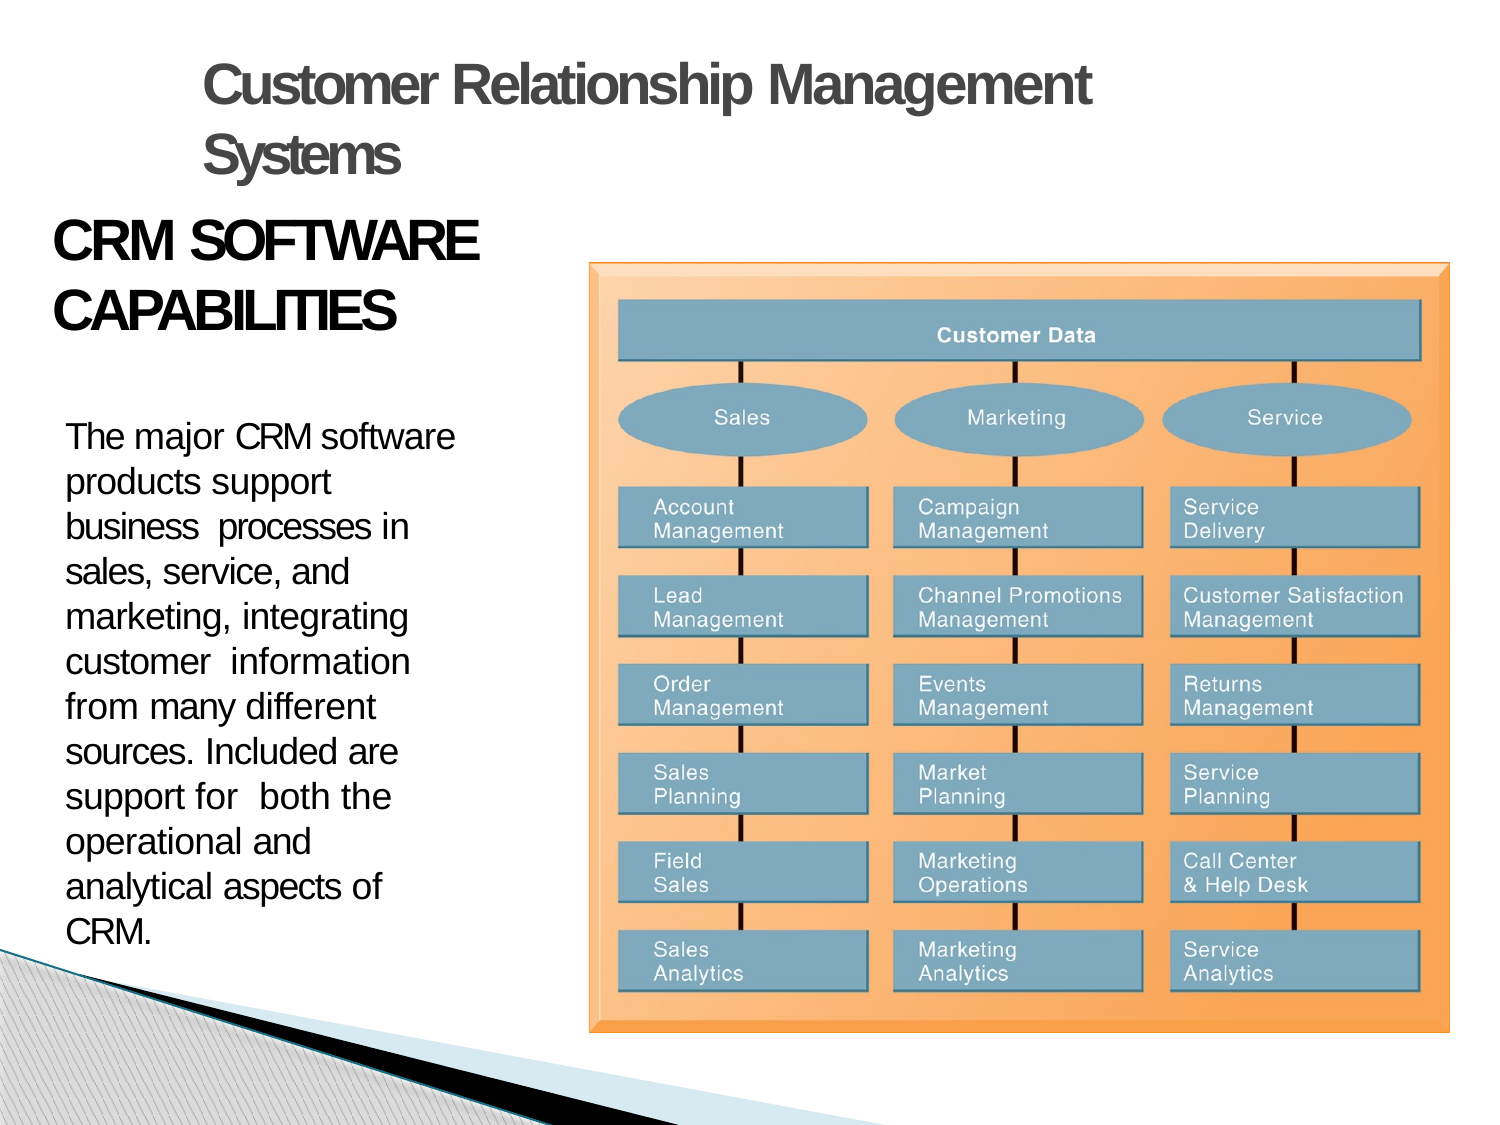

# Customer Relationship Management Systems
CRM SOFTWARE CAPABILITIES

The major CRM software  products support business  processes in sales, service, and  marketing, integrating customer  information from many different  sources. Included are support for  both the operational and  analytical aspects of CRM.